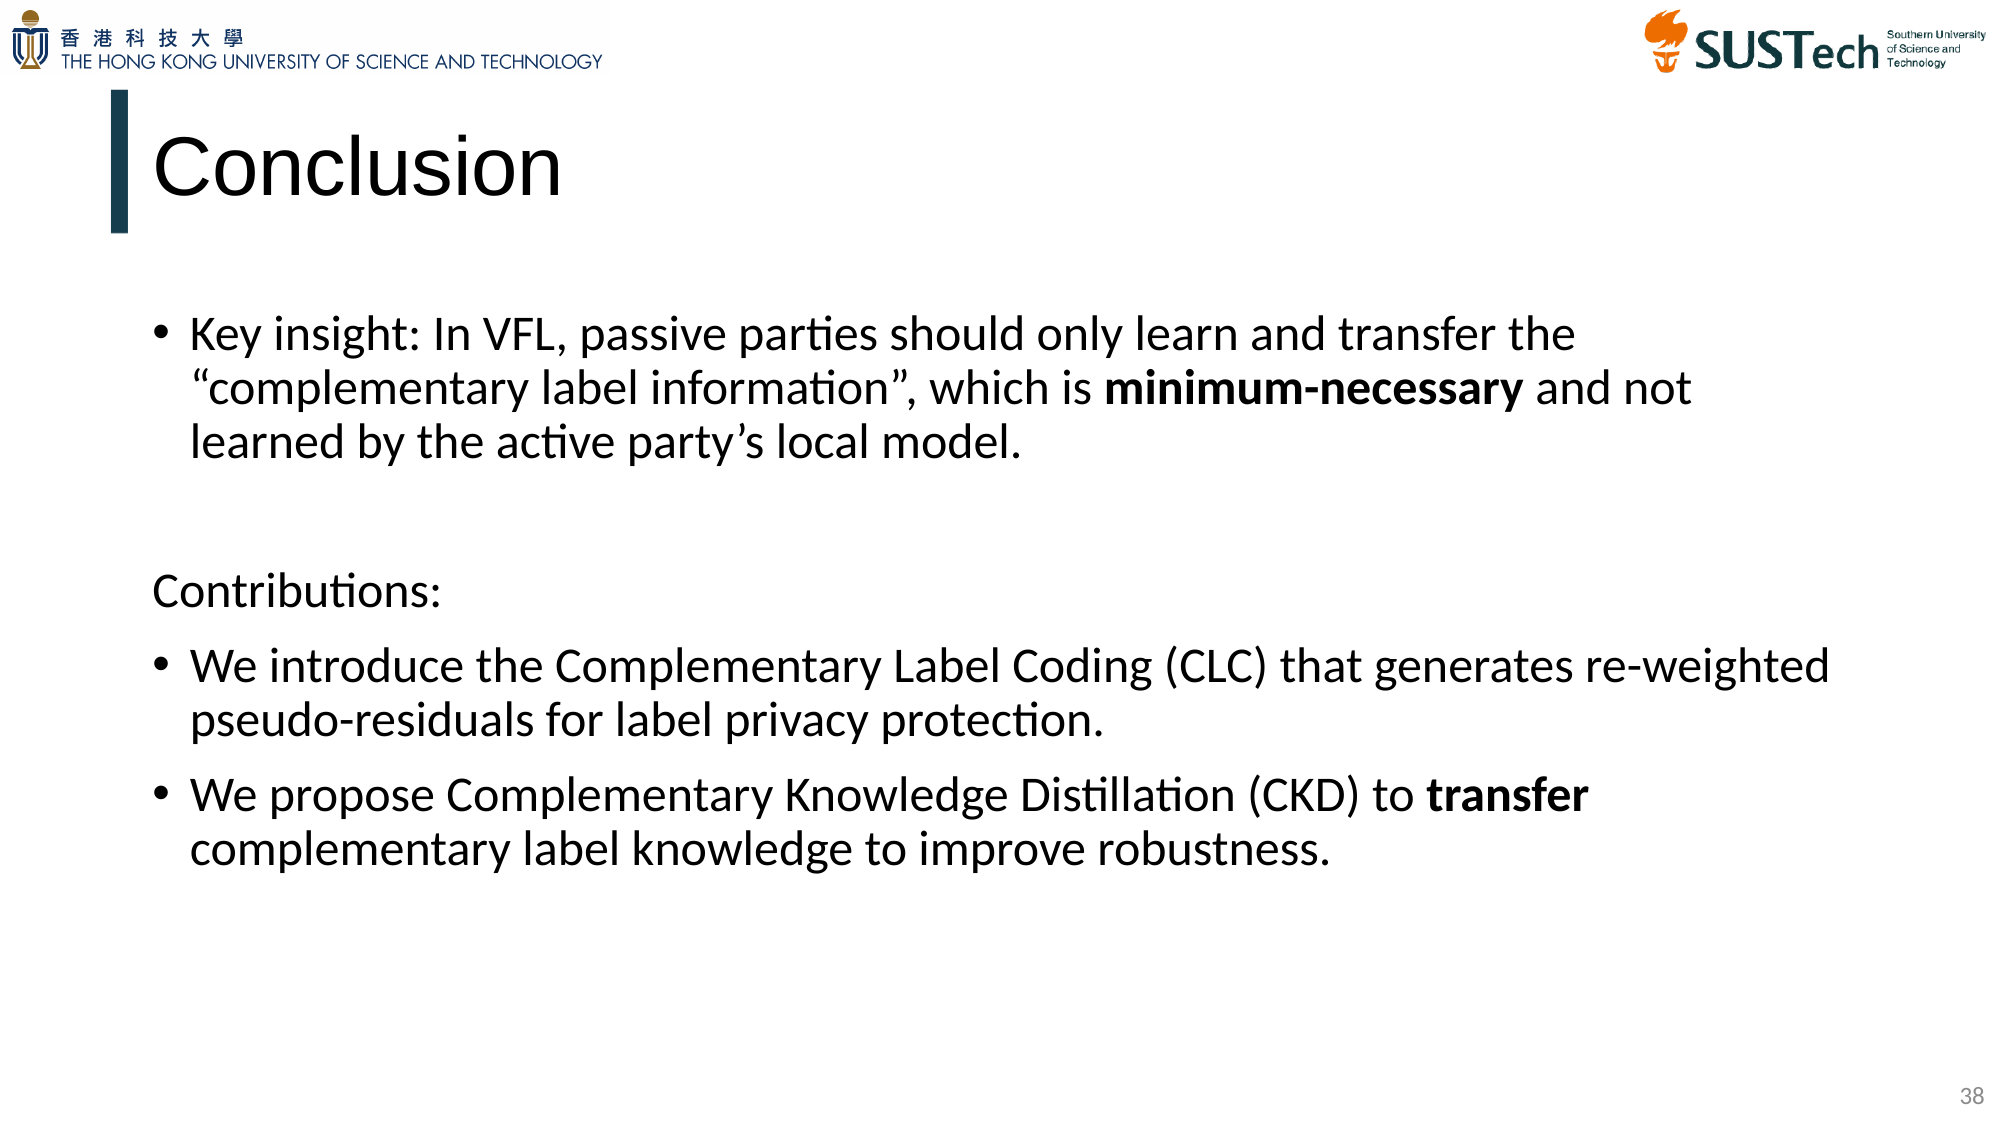

# Conclusion
Key insight: In VFL, passive parties should only learn and transfer the “complementary label information”, which is minimum-necessary and not learned by the active party’s local model.

Contributions:
We introduce the Complementary Label Coding (CLC) that generates re-weighted pseudo-residuals for label privacy protection.
We propose Complementary Knowledge Distillation (CKD) to transfer complementary label knowledge to improve robustness.
38